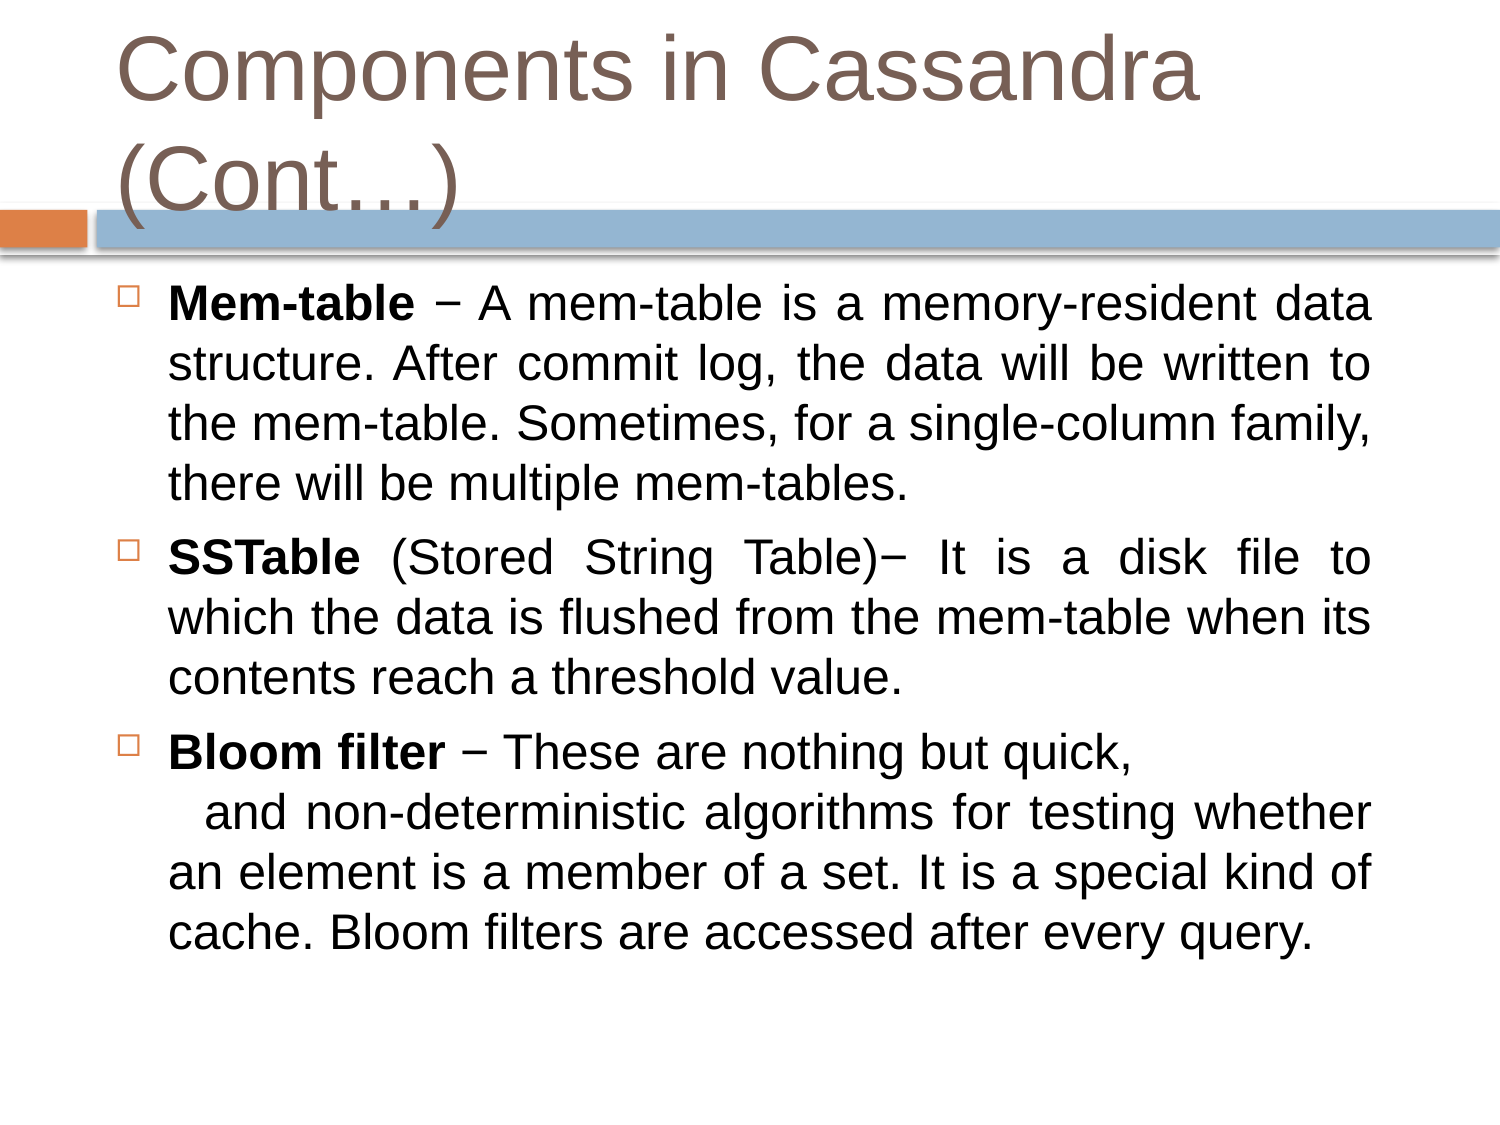

# Components in Cassandra (Cont…)
Mem-table − A mem-table is a memory-resident data structure. After commit log, the data will be written to the mem-table. Sometimes, for a single-column family, there will be multiple mem-tables.
SSTable (Stored String Table)− It is a disk file to which the data is flushed from the mem-table when its contents reach a threshold value.
Bloom filter − These are nothing but quick,                    and non-deterministic algorithms for testing whether an element is a member of a set. It is a special kind of cache. Bloom filters are accessed after every query.